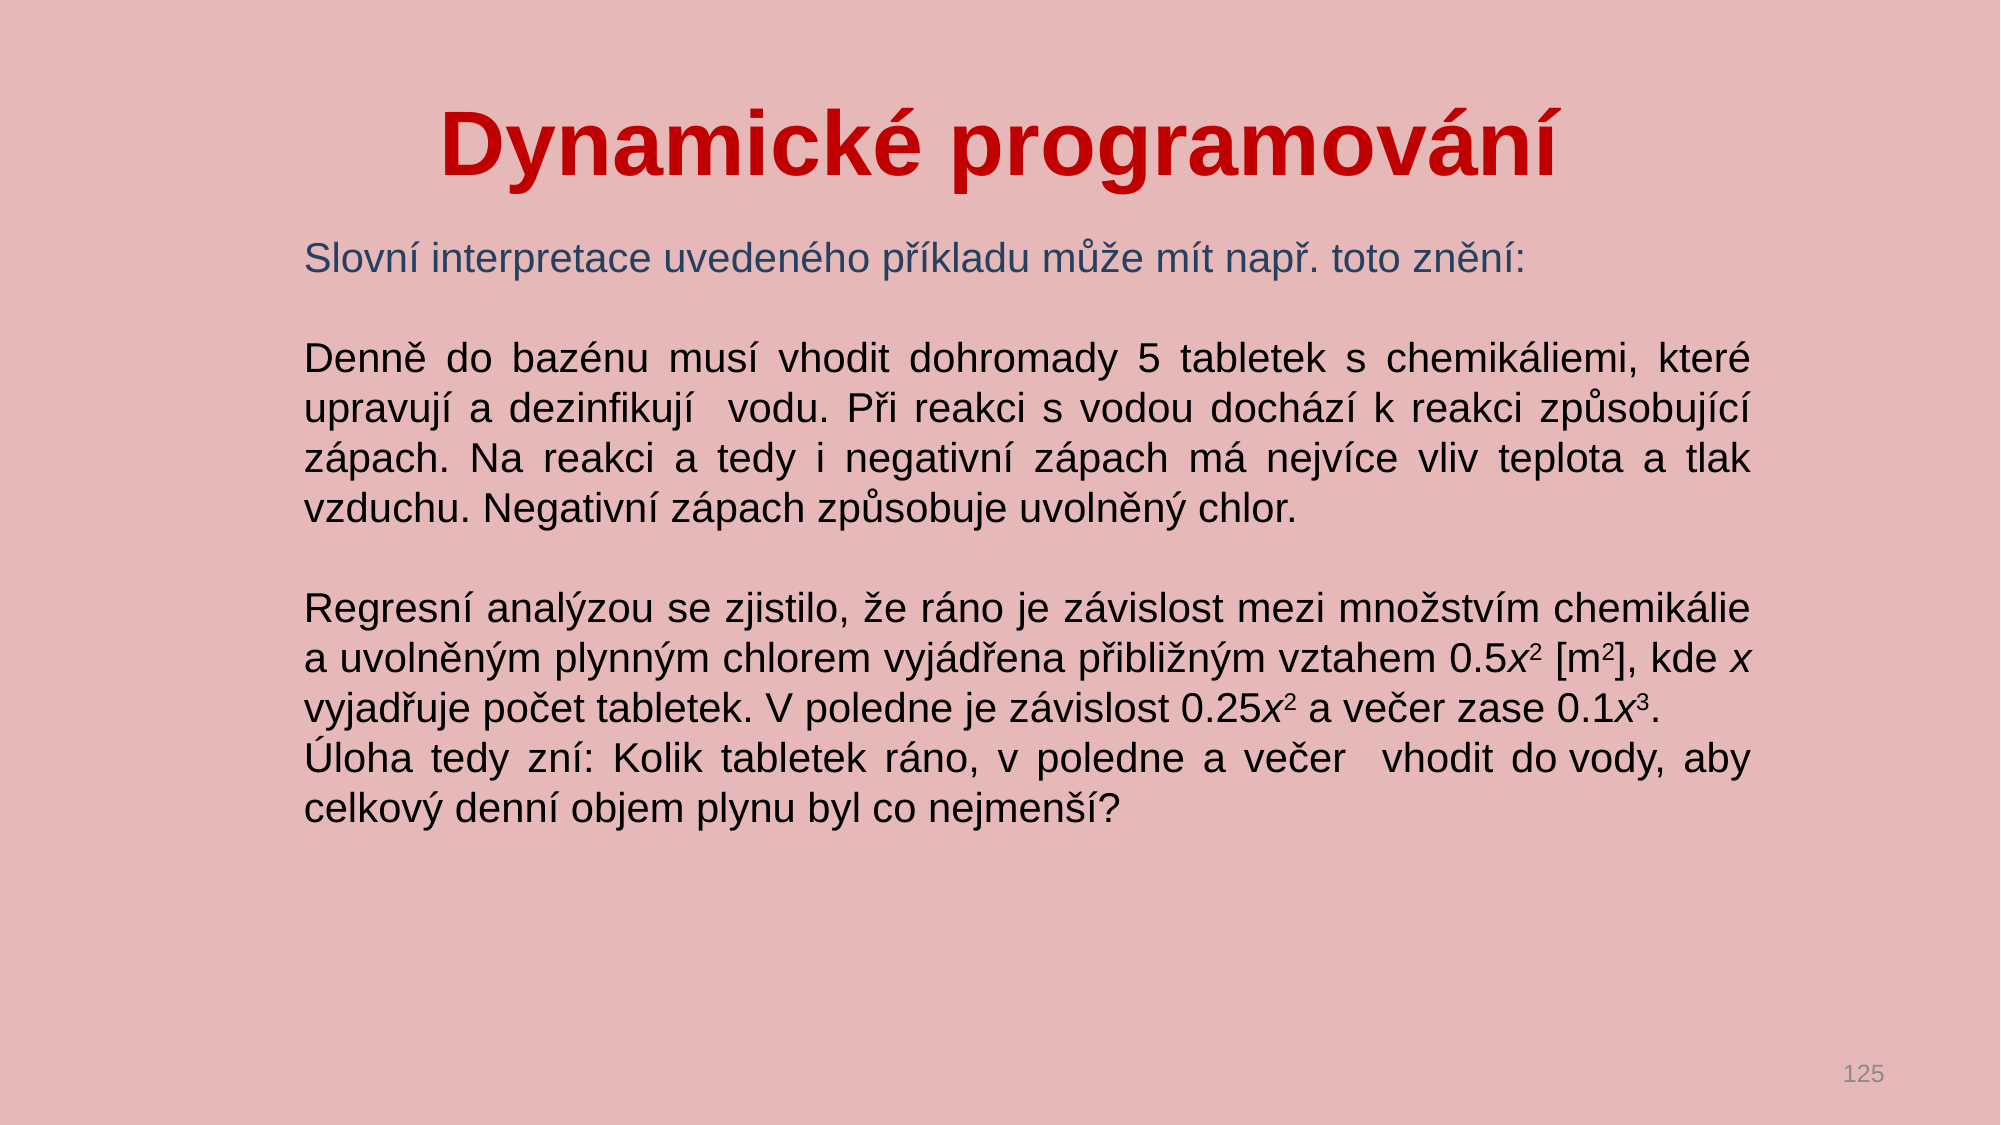

# Dynamické programování
Slovní interpretace uvedeného příkladu může mít např. toto znění:

Denně do bazénu musí vhodit dohromady 5 tabletek s chemikáliemi, které upravují a dezinfikují  vodu. Při reakci s vodou dochází k reakci způsobující zápach. Na reakci a tedy i negativní zápach má nejvíce vliv teplota a tlak vzduchu. Negativní zápach způsobuje uvolněný chlor.

Regresní analýzou se zjistilo, že ráno je závislost mezi množstvím chemikálie a uvolněným plynným chlorem vyjádřena přibližným vztahem 0.5x2 [m2], kde x vyjadřuje počet tabletek. V poledne je závislost 0.25x2 a večer zase 0.1x3.
Úloha tedy zní: Kolik tabletek ráno, v poledne a večer  vhodit do vody, aby celkový denní objem plynu byl co nejmenší?
125